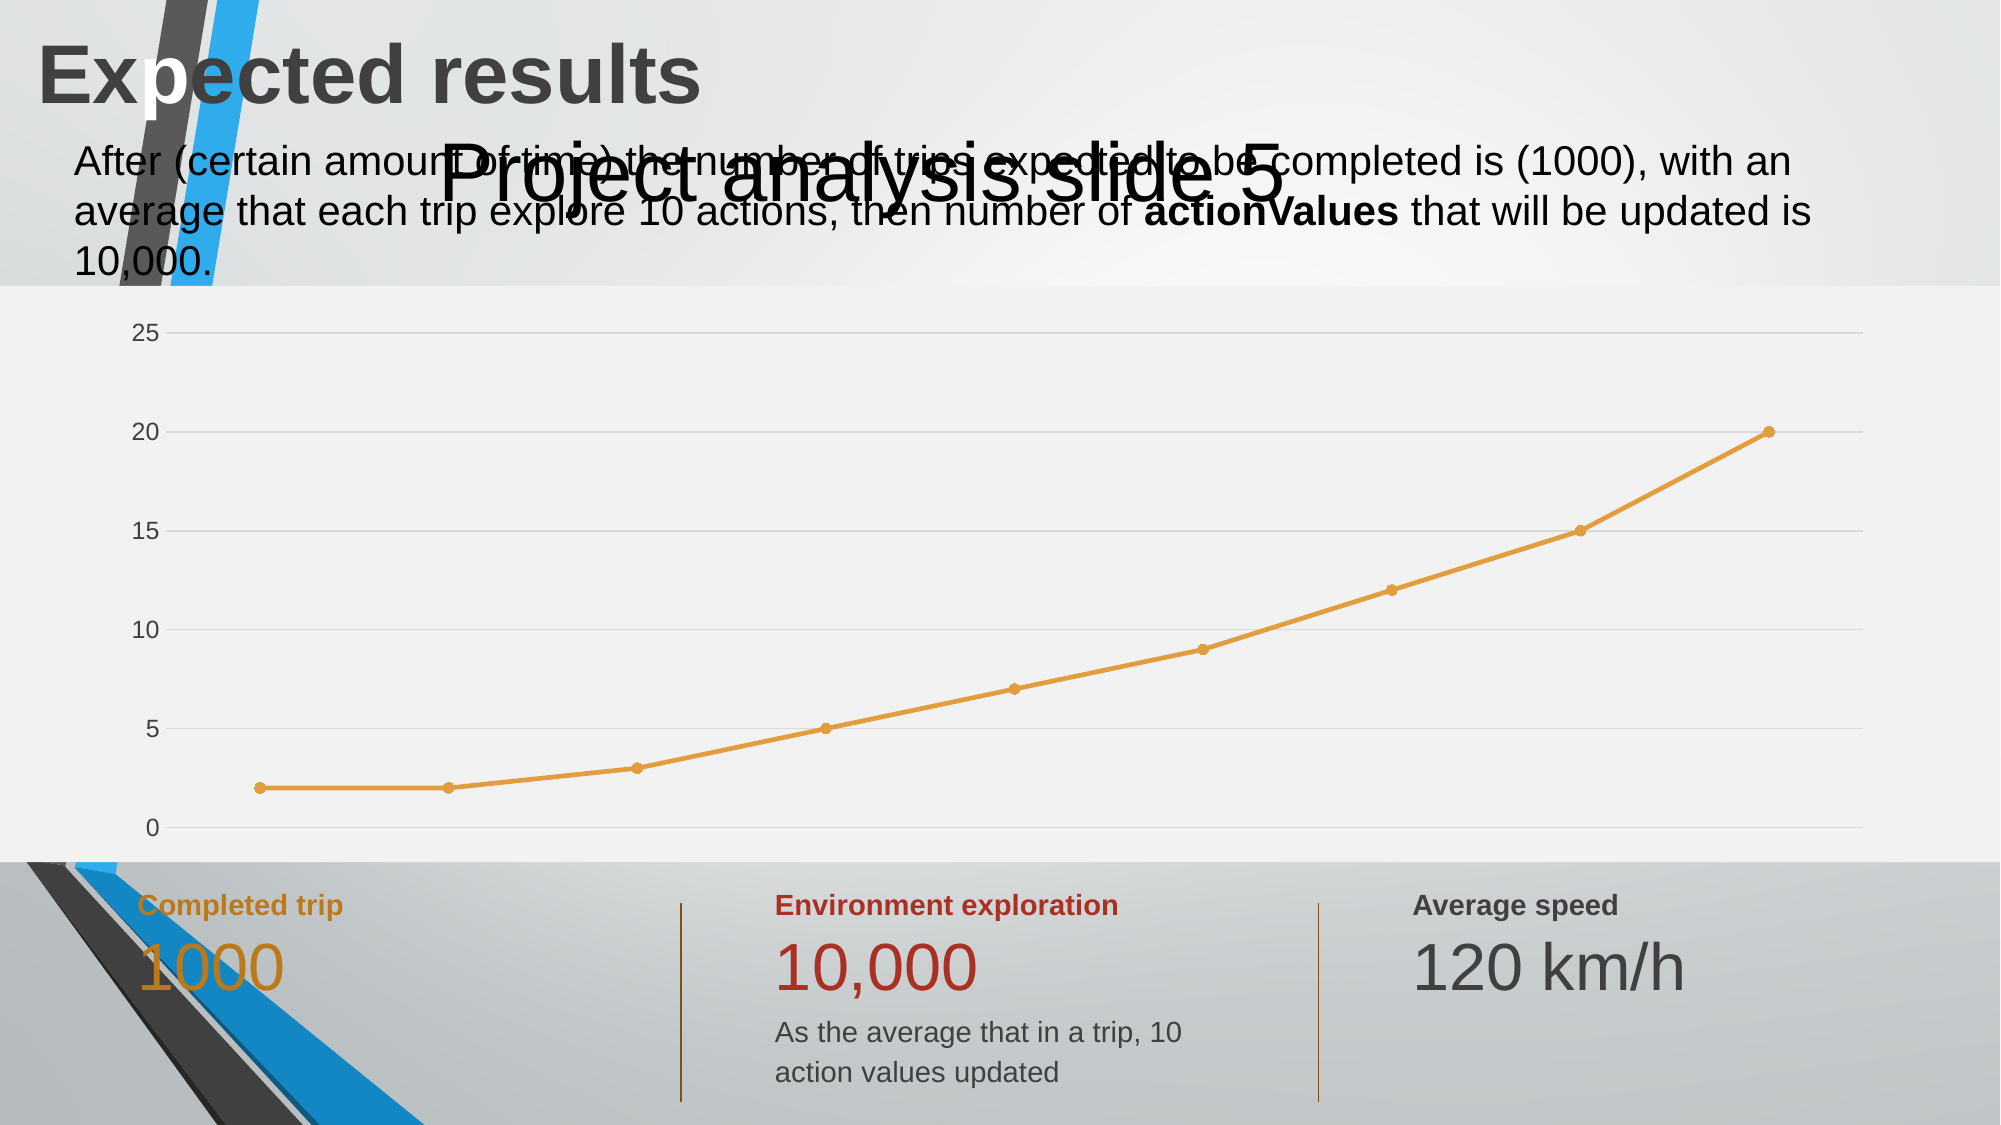

Expected results
Project analysis slide 5
After (certain amount of time) the number of trips expected to be completed is (1000), with an average that each trip explore 10 actions, then number of actionValues that will be updated is 10,000.

### Chart

| Category | Series 3 |
|---|---|
| Category 1 | 2.0 |
| Category 2 | 2.0 |
| Category 3 | 3.0 |
| Category 4 | 5.0 |
Completed trip
Environment exploration
Average speed
1000
10,000
120 km/h
As the average that in a trip, 10 action values updated